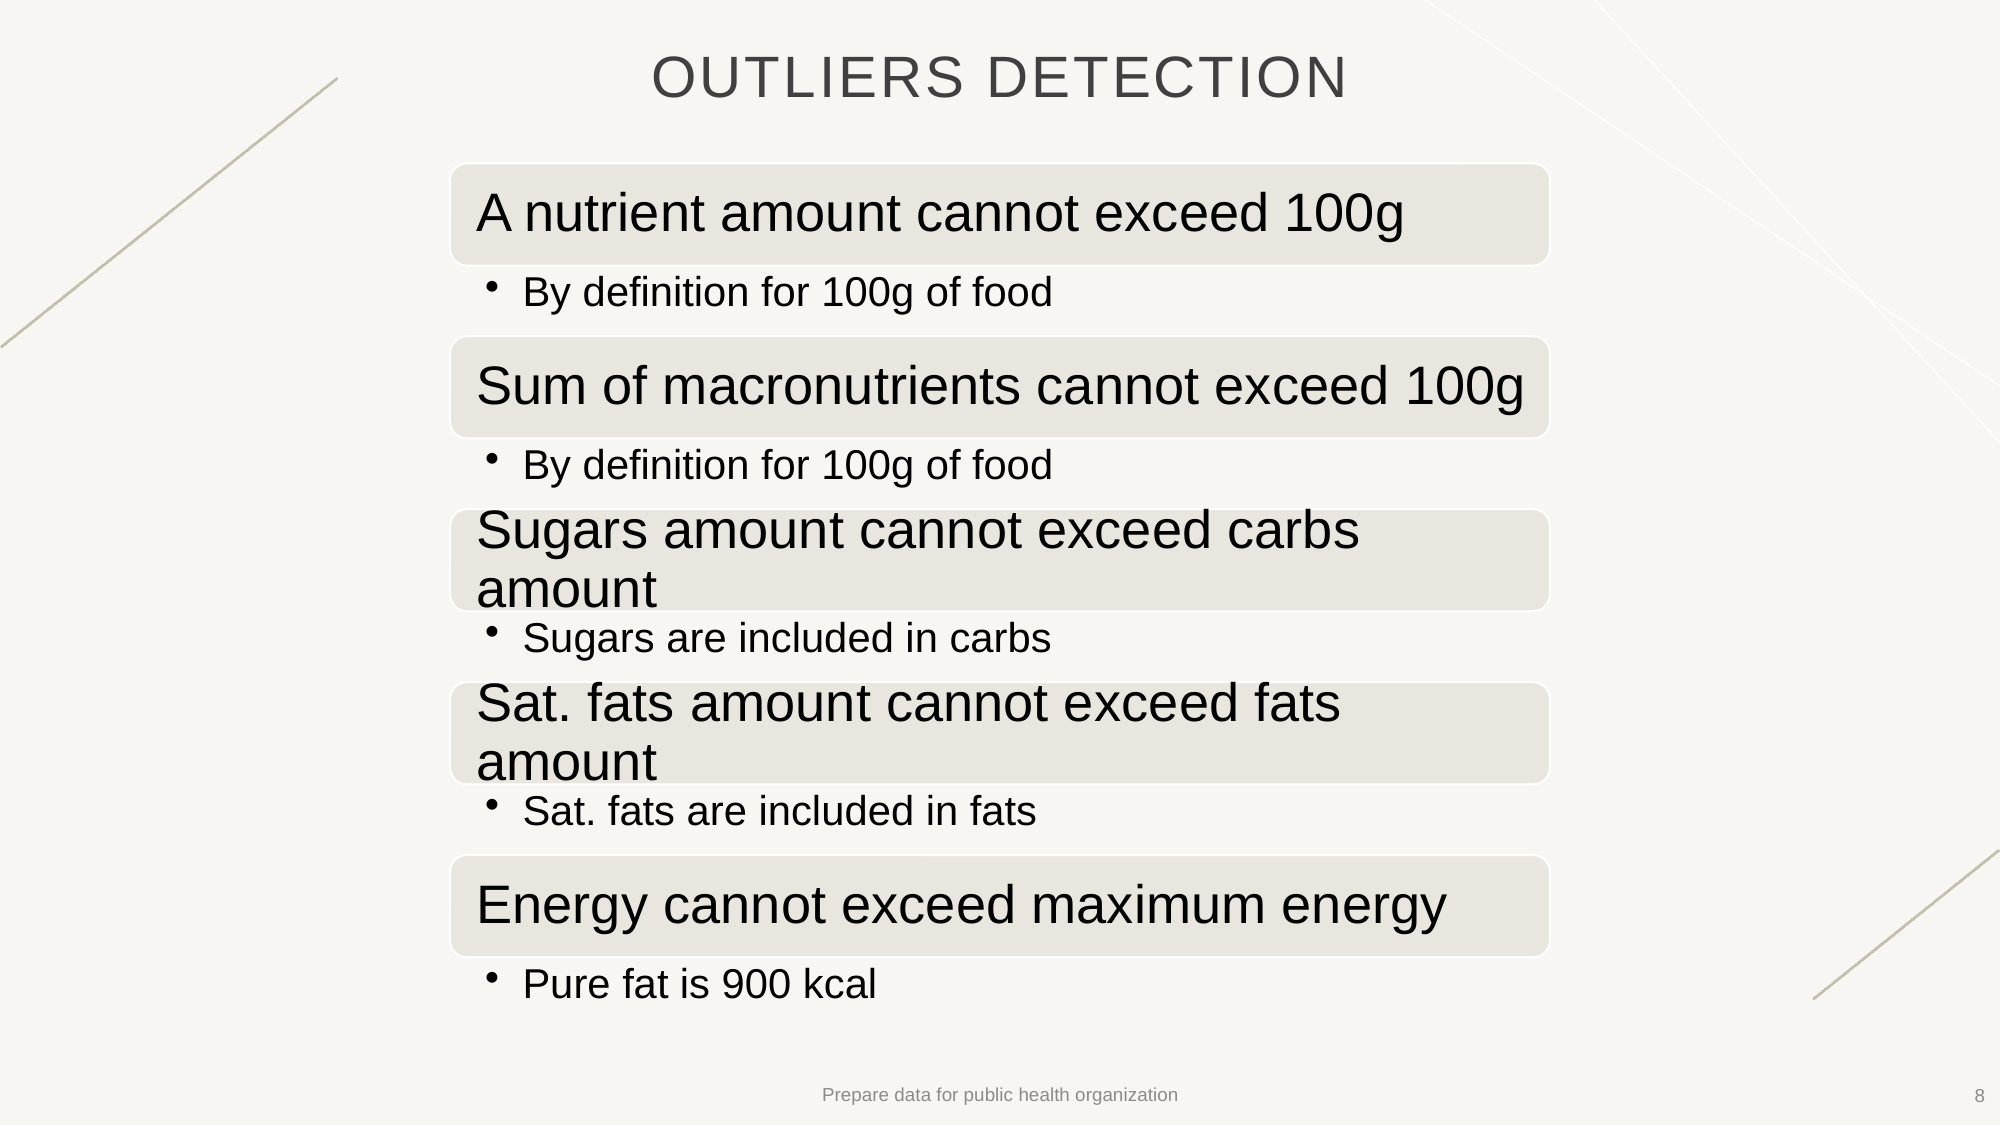

Outliers detection
A nutrient amount cannot exceed 100g
By definition for 100g of food
Sum of macronutrients cannot exceed 100g
By definition for 100g of food
Sugars amount cannot exceed carbs amount
Sugars are included in carbs
Sat. fats amount cannot exceed fats amount
Sat. fats are included in fats
Energy cannot exceed maximum energy
Pure fat is 900 kcal
Prepare data for public health organization
8